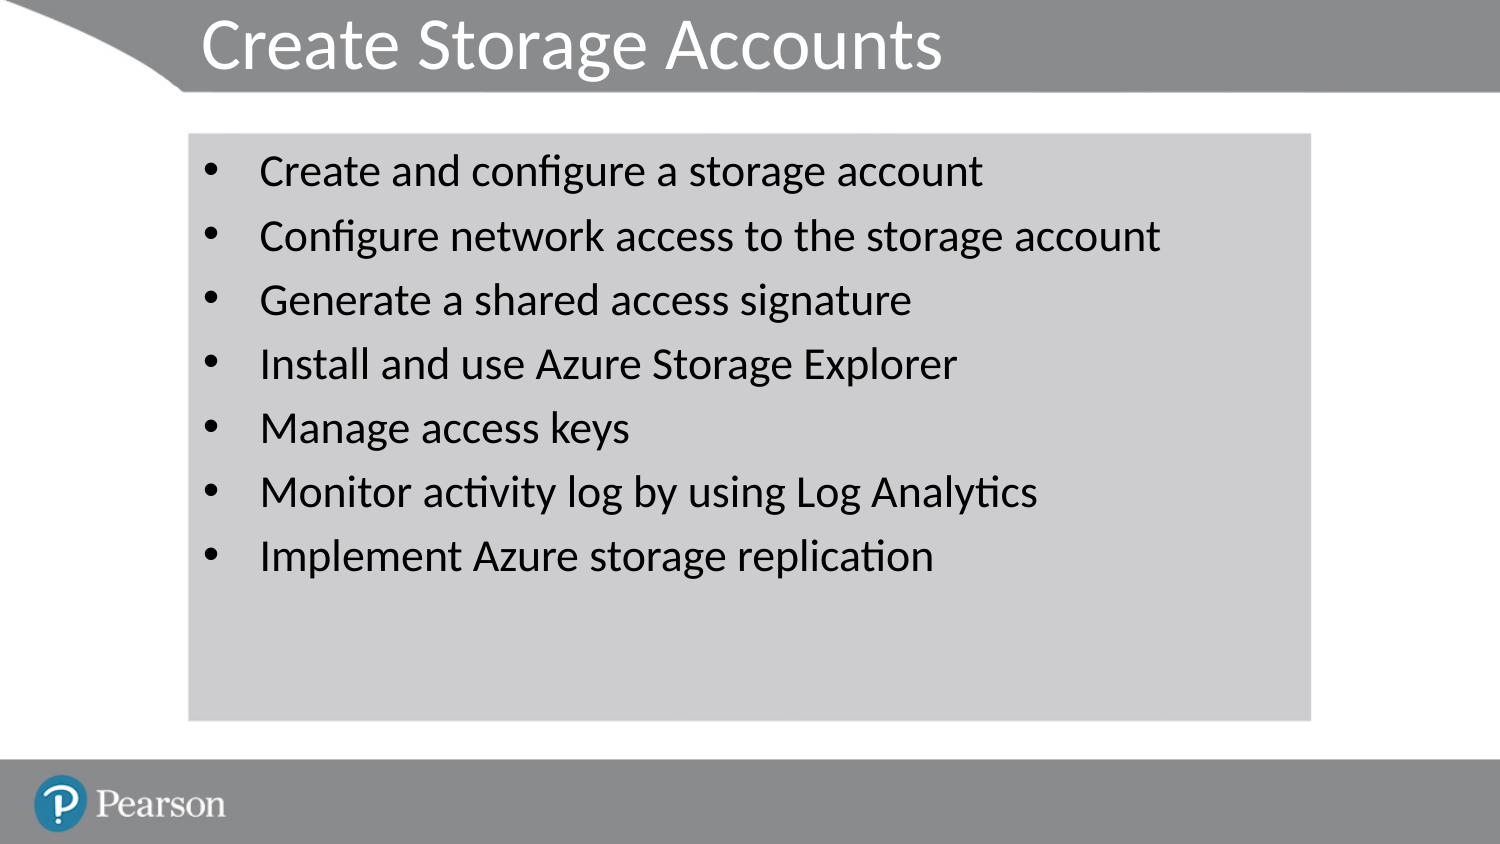

# Create Storage Accounts
Create and configure a storage account
Configure network access to the storage account
Generate a shared access signature
Install and use Azure Storage Explorer
Manage access keys
Monitor activity log by using Log Analytics
Implement Azure storage replication